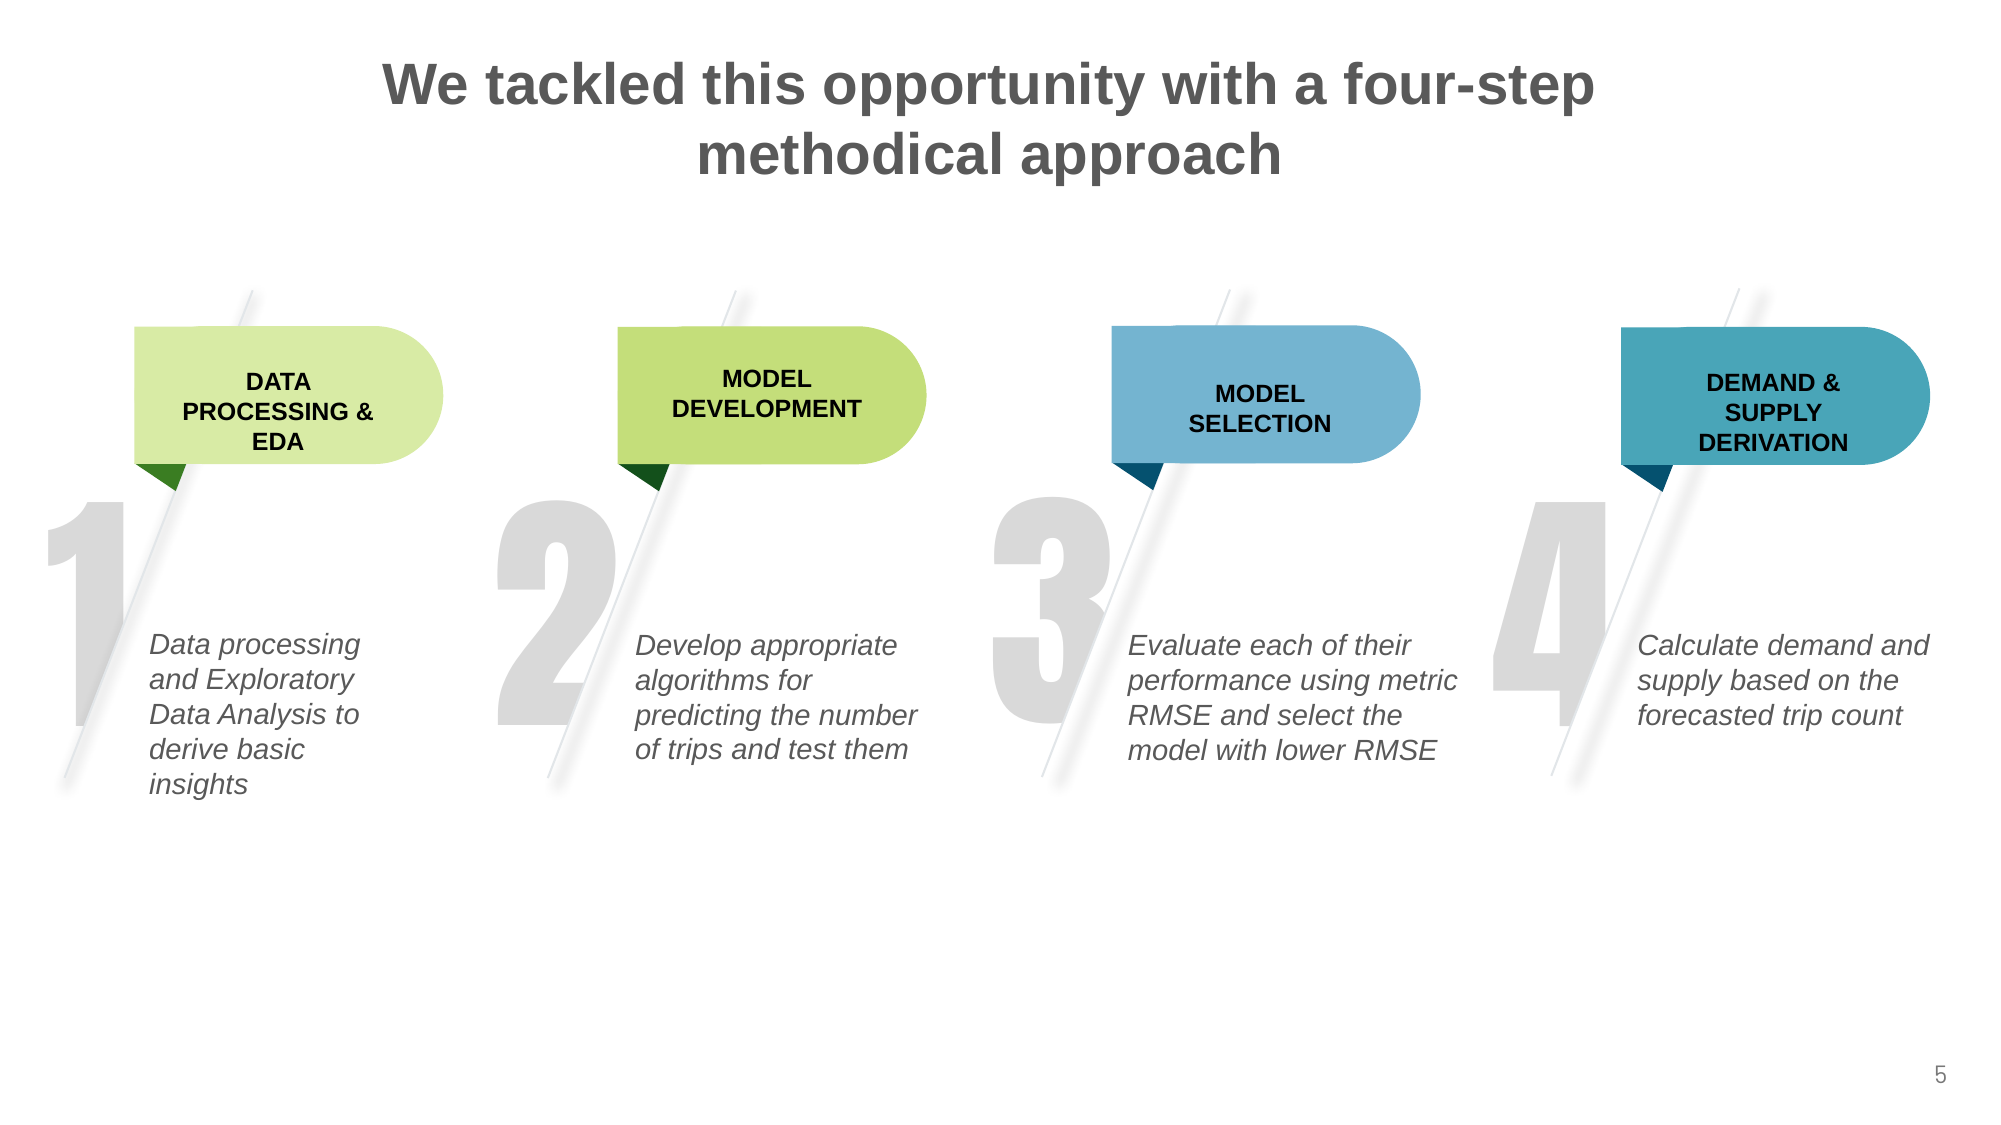

We tackled this opportunity with a four-step methodical approach

MODEL DEVELOPMENT
DATA PROCESSING & EDA
DEMAND & SUPPLY DERIVATION
MODEL SELECTION
3
2
1
4
Data processing  and Exploratory Data Analysis to derive basic insights
Develop appropriate algorithms for predicting the number of trips and test them
Evaluate each of their performance using metric RMSE and select the model with lower RMSE
Calculate demand and supply based on the forecasted trip count
5